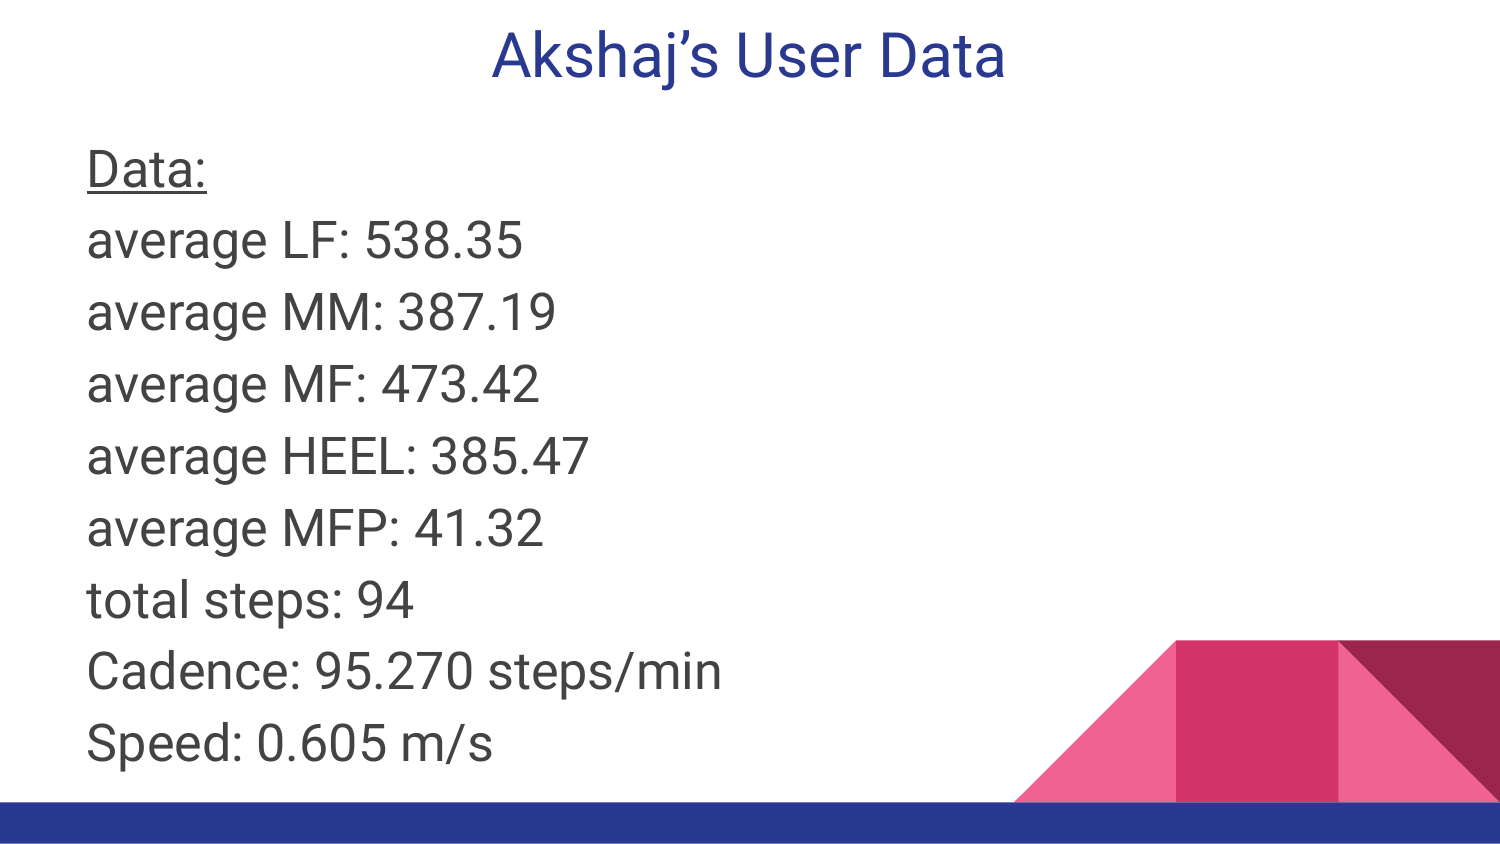

# Akshaj’s User Data
Data:
average LF: 538.35
average MM: 387.19
average MF: 473.42
average HEEL: 385.47
average MFP: 41.32
total steps: 94
Cadence: 95.270 steps/min
Speed: 0.605 m/s